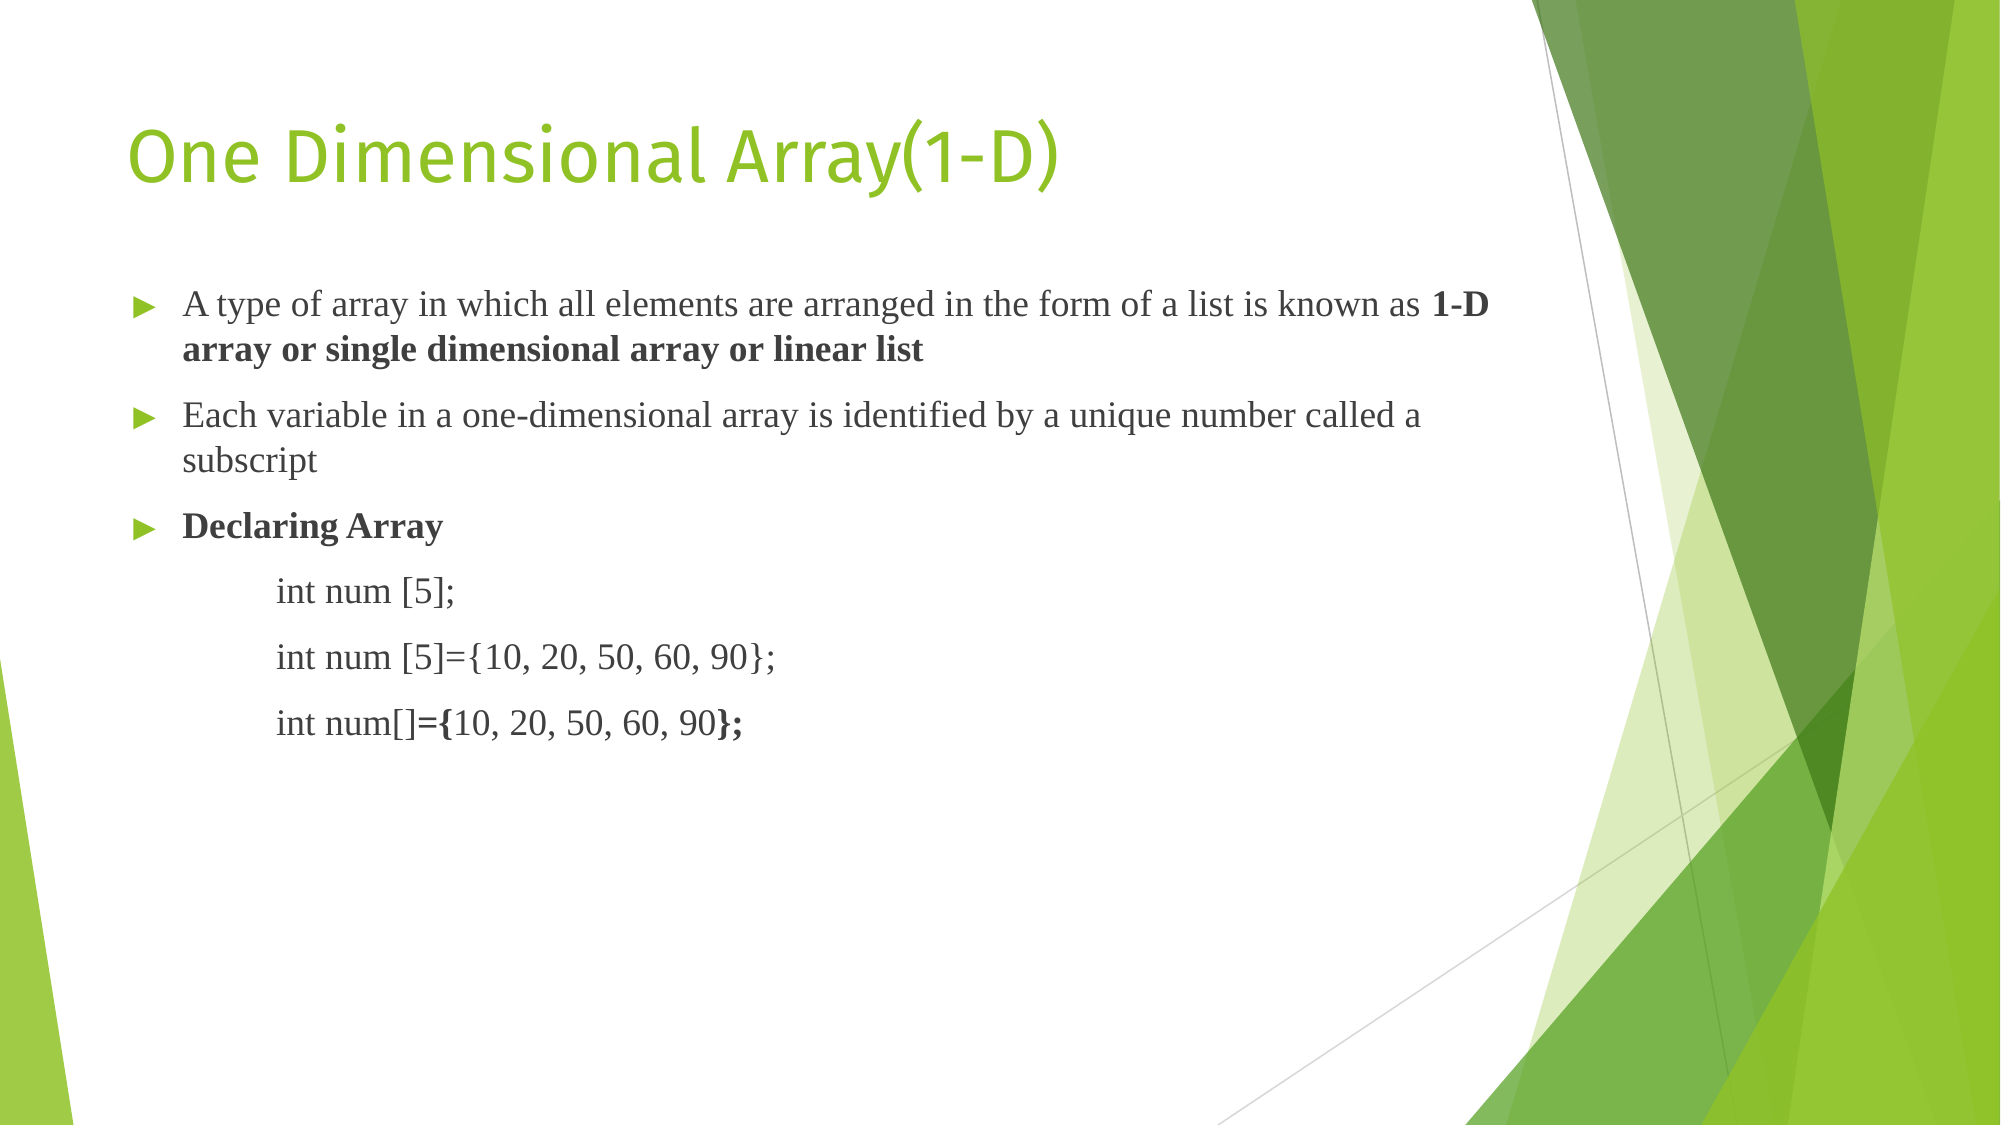

# One Dimensional Array(1-D)
A type of array in which all elements are arranged in the form of a list is known as 1-D array or single dimensional array or linear list
Each variable in a one-dimensional array is identified by a unique number called a subscript
Declaring Array
	int num [5];
	int num [5]={10, 20, 50, 60, 90};
	int num[]={10, 20, 50, 60, 90};